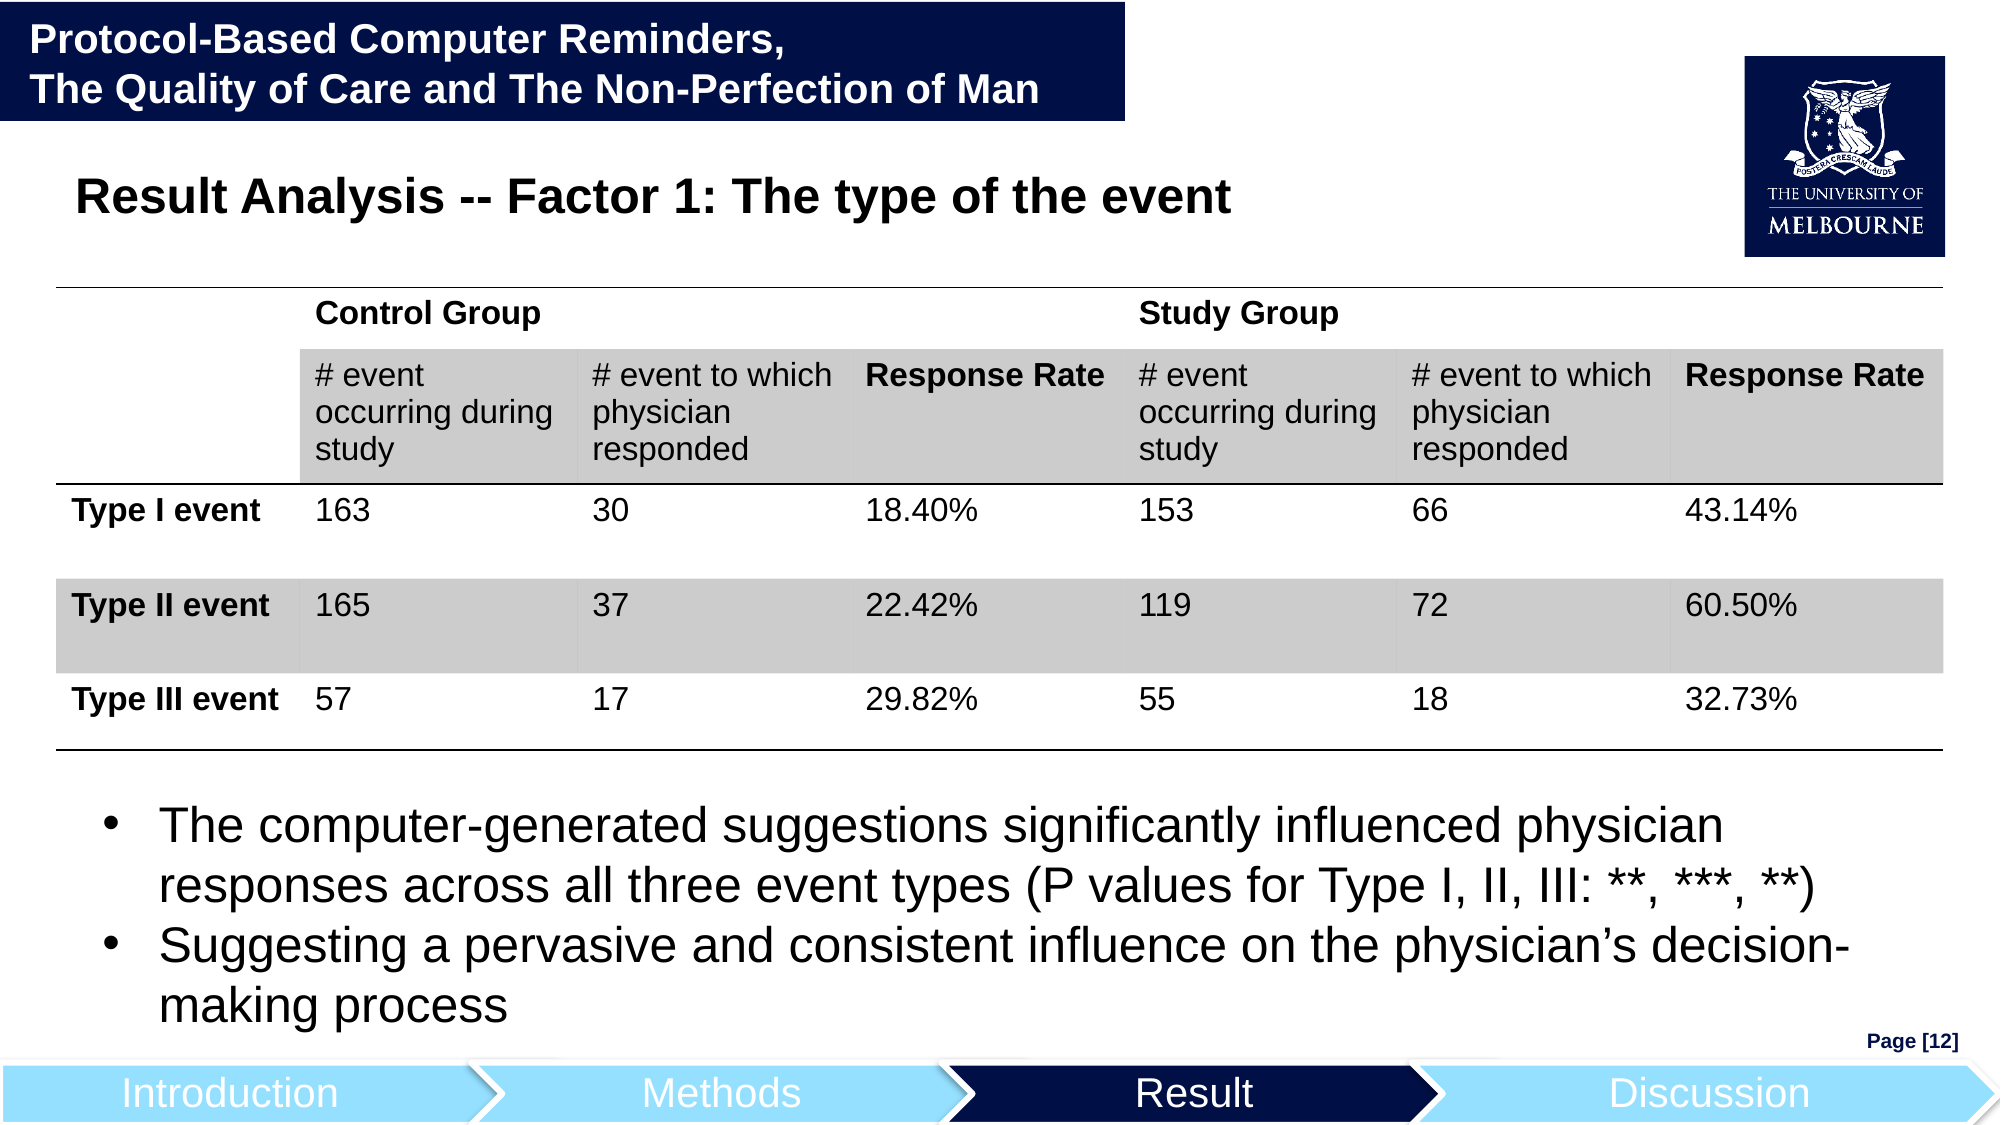

Protocol-Based Computer Reminders,
The Quality of Care and The Non-Perfection of Man
Result Analysis -- Factor 1: The type of the event
|  | Control Group |  |  | Study Group |  |  |
| --- | --- | --- | --- | --- | --- | --- |
|  | # event occurring during study | # event to which physician responded | Response Rate | # event occurring during study | # event to which physician responded | Response Rate |
| Type I event | 163 | 30 | 18.40% | 153 | 66 | 43.14% |
| Type II event | 165 | 37 | 22.42% | 119 | 72 | 60.50% |
| Type III event | 57 | 17 | 29.82% | 55 | 18 | 32.73% |
The computer-generated suggestions significantly influenced physician responses across all three event types (P values for Type I, II, III: **, ***, **)
Suggesting a pervasive and consistent influence on the physician’s decision-making process
Page [12]
         Introduction
           Methods
             Result
Discussion